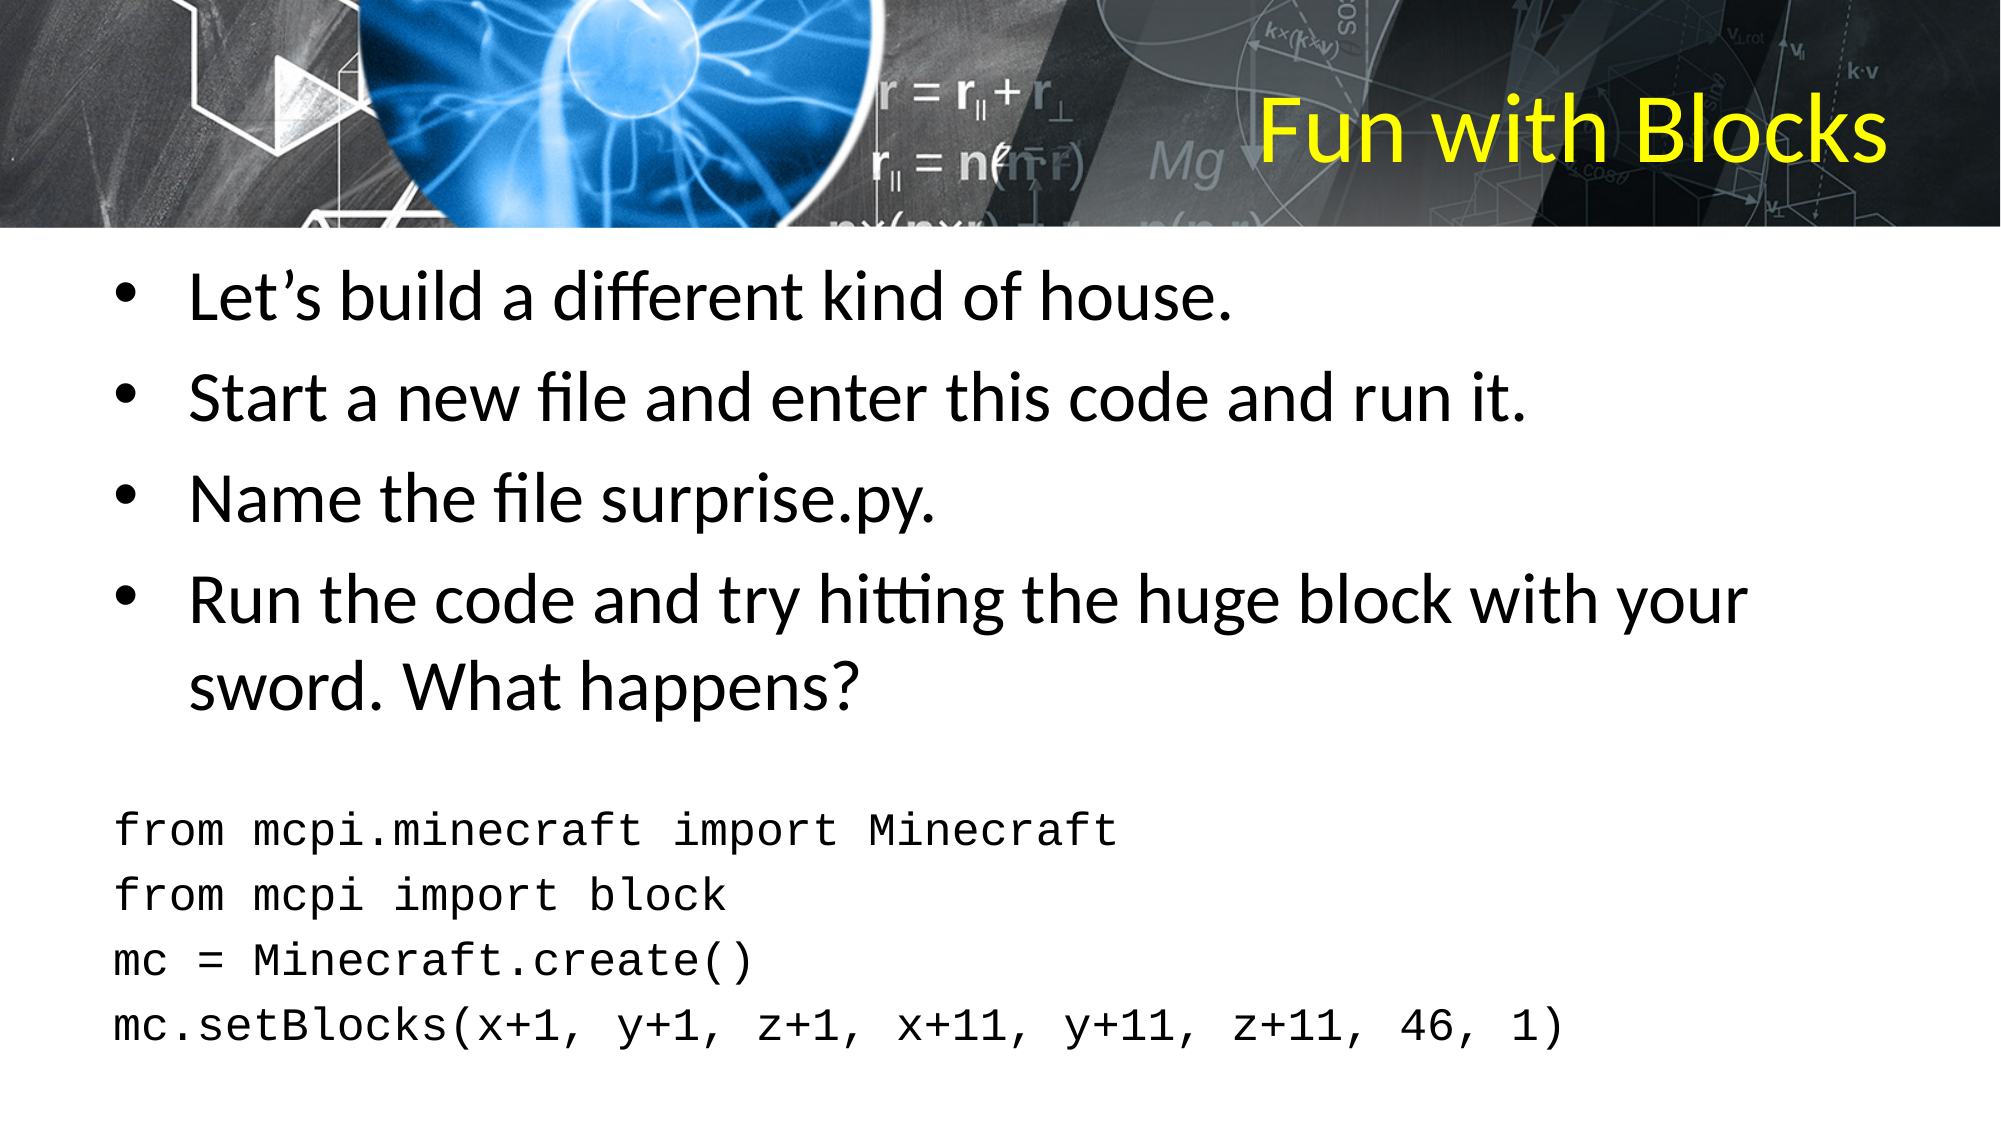

# Fun with Blocks
Let’s build a different kind of house.
Start a new file and enter this code and run it.
Name the file surprise.py.
Run the code and try hitting the huge block with your sword. What happens?

from mcpi.minecraft import Minecraft
from mcpi import block
mc = Minecraft.create()
mc.setBlocks(x+1, y+1, z+1, x+11, y+11, z+11, 46, 1)